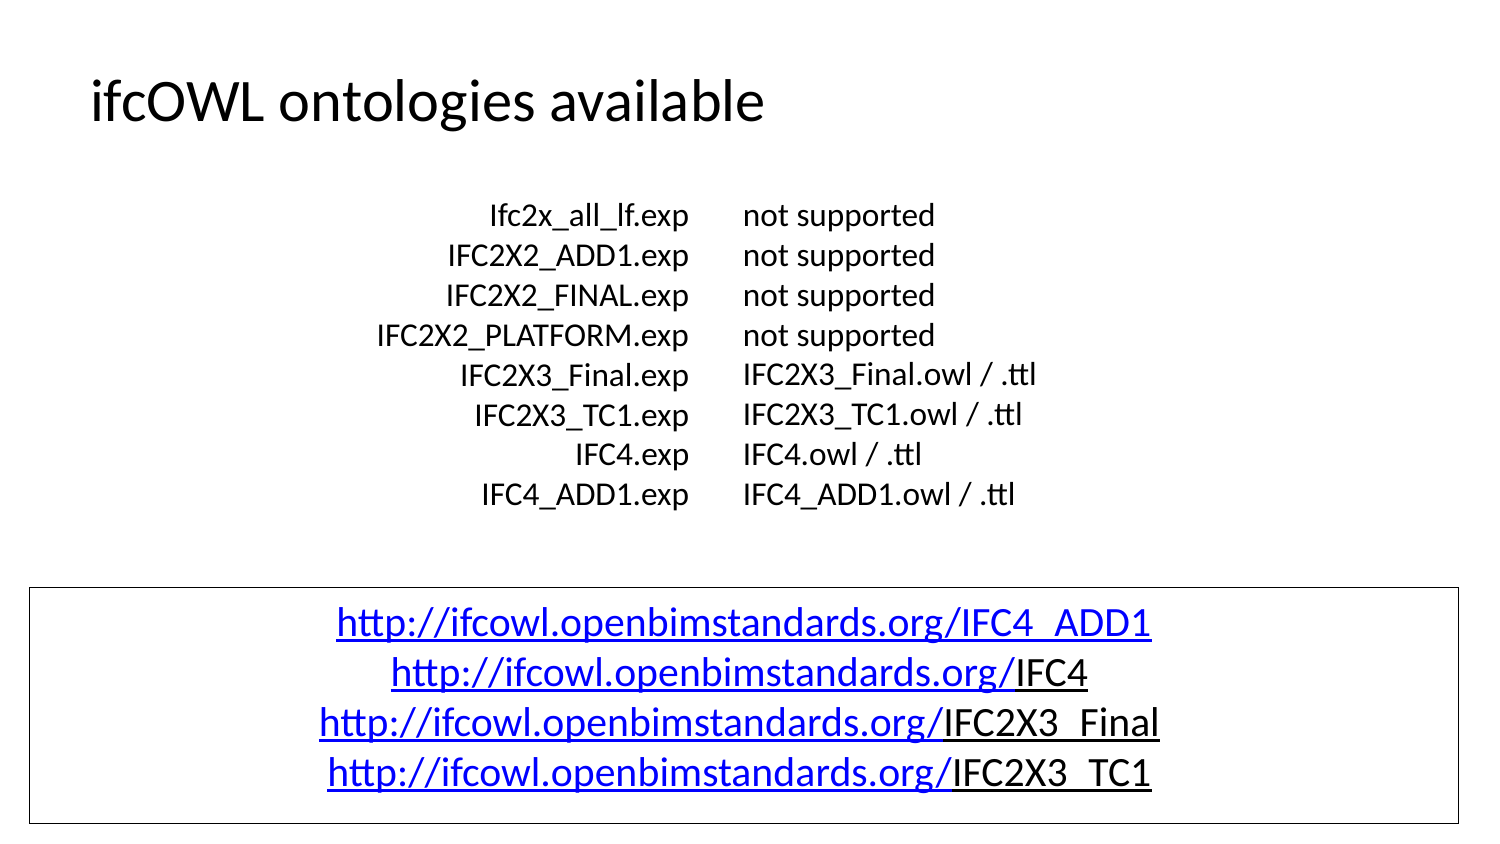

ifcOWL ontologies available
Ifc2x_all_lf.exp
IFC2X2_ADD1.exp
IFC2X2_FINAL.exp
IFC2X2_PLATFORM.exp
IFC2X3_Final.exp
IFC2X3_TC1.exp
IFC4.exp
IFC4_ADD1.exp

not supported
not supported
not supported
not supported
IFC2X3_Final.owl / .ttl
IFC2X3_TC1.owl / .ttl
IFC4.owl / .ttl
IFC4_ADD1.owl / .ttl
http://ifcowl.openbimstandards.org/IFC4_ADD1
http://ifcowl.openbimstandards.org/IFC4
http://ifcowl.openbimstandards.org/IFC2X3_Final
http://ifcowl.openbimstandards.org/IFC2X3_TC1